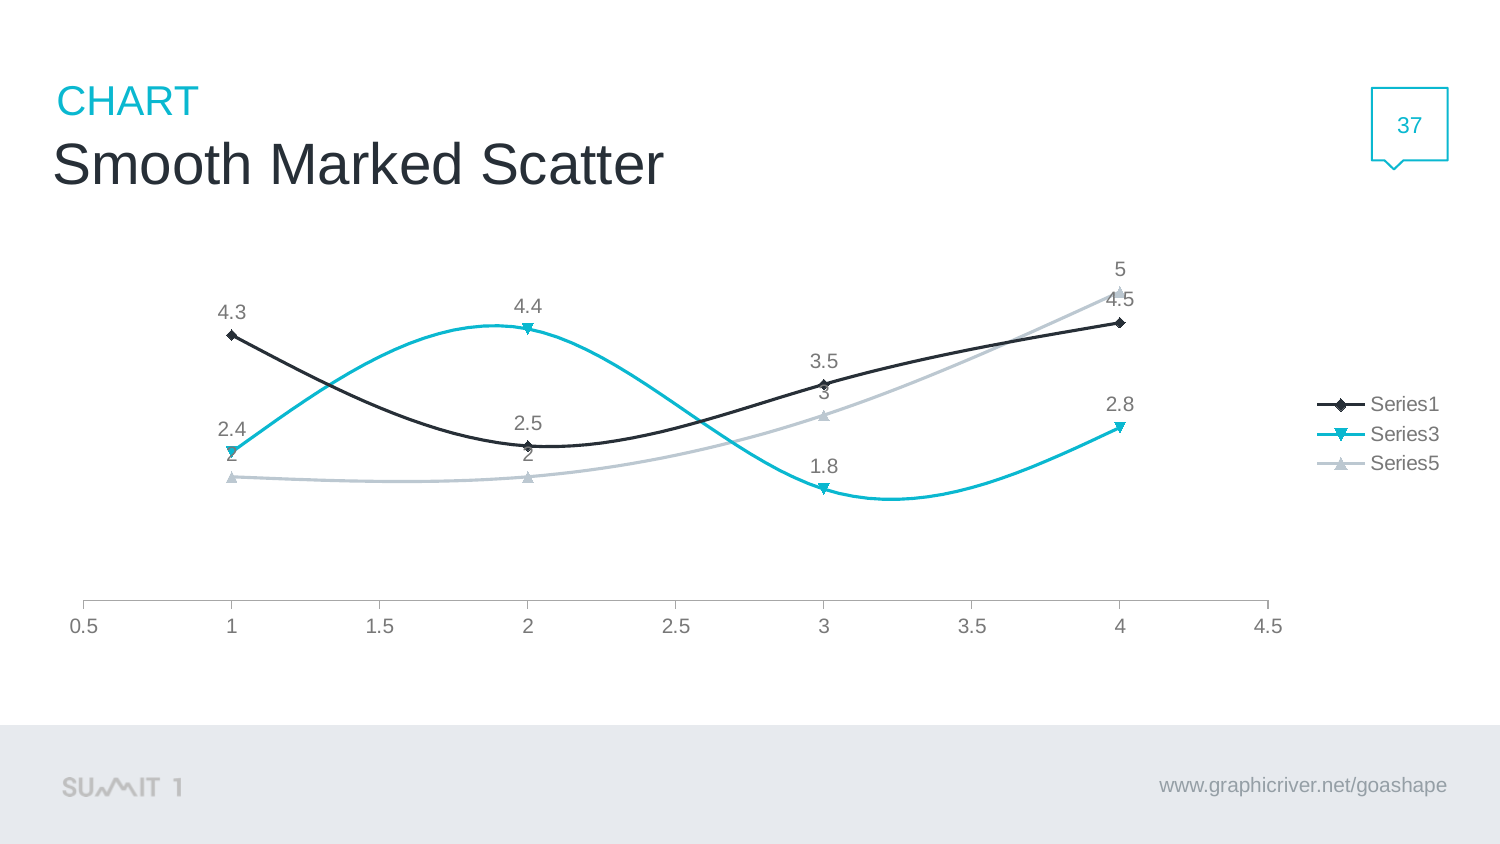

37
# Smooth Marked Scatter

### Chart

| Category |  |  |  |
|---|---|---|---|
www.graphicriver.net/goashape